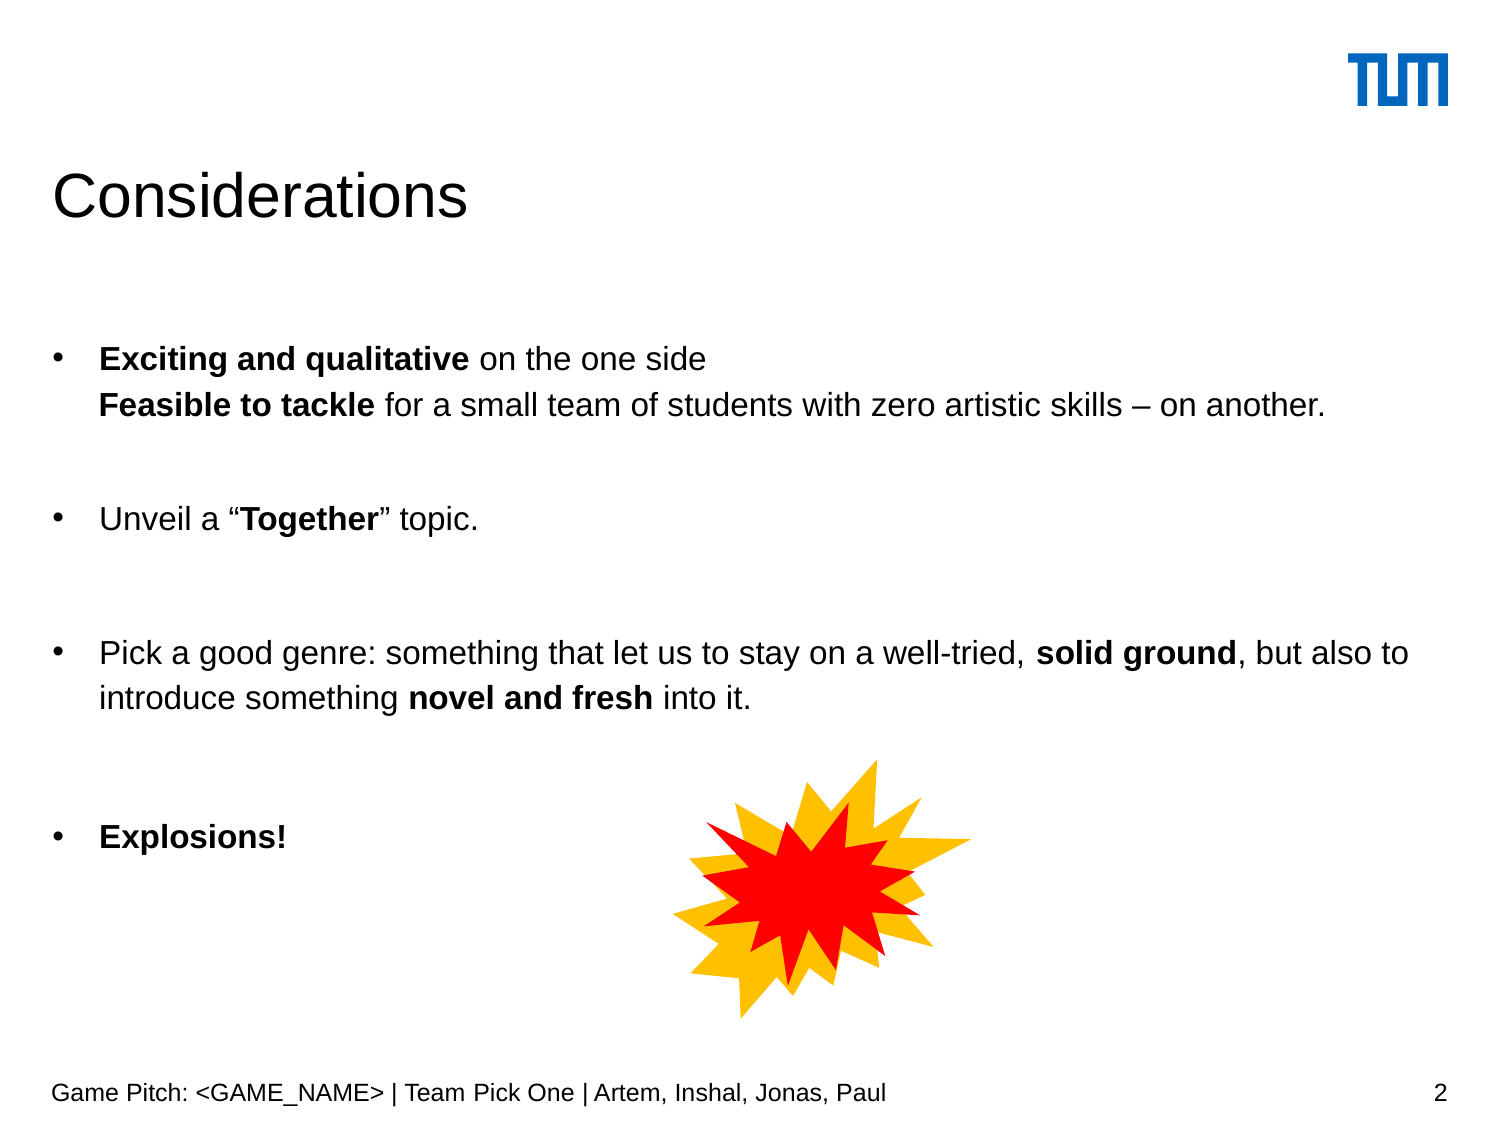

# Considerations
Exciting and qualitative on the one side
     Feasible to tackle for a small team of students with zero artistic skills – on another.
Unveil a “Together” topic.

Pick a good genre: something that let us to stay on a well-tried, solid ground, but also to introduce something novel and fresh into it.

Explosions!

Game Pitch: <GAME_NAME> | Team Pick One | Artem, Inshal, Jonas, Paul
2